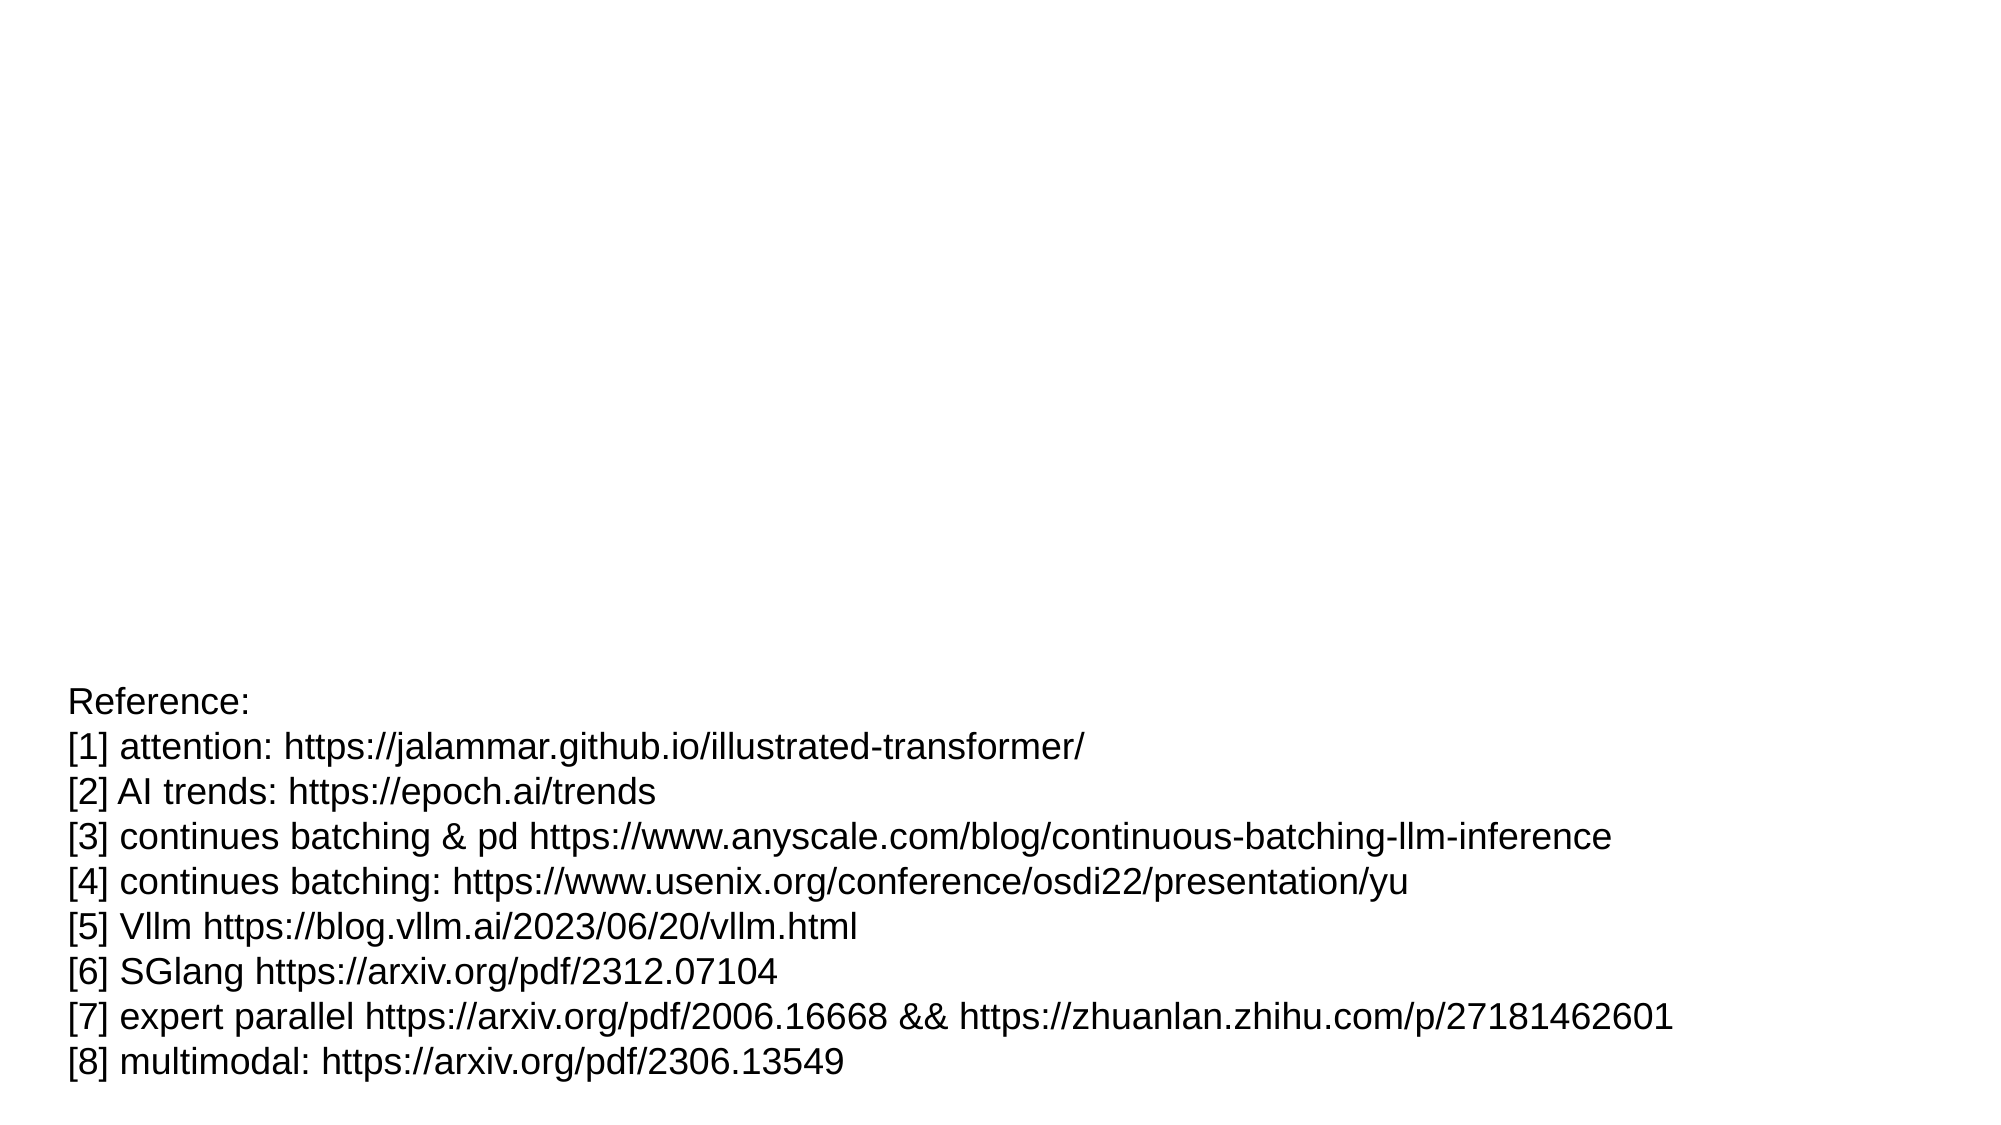

Reference:
[1] attention: https://jalammar.github.io/illustrated-transformer/
[2] AI trends: https://epoch.ai/trends
[3] continues batching & pd https://www.anyscale.com/blog/continuous-batching-llm-inference
[4] continues batching: https://www.usenix.org/conference/osdi22/presentation/yu
[5] Vllm https://blog.vllm.ai/2023/06/20/vllm.html
[6] SGlang https://arxiv.org/pdf/2312.07104
[7] expert parallel https://arxiv.org/pdf/2006.16668 && https://zhuanlan.zhihu.com/p/27181462601
[8] multimodal: https://arxiv.org/pdf/2306.13549